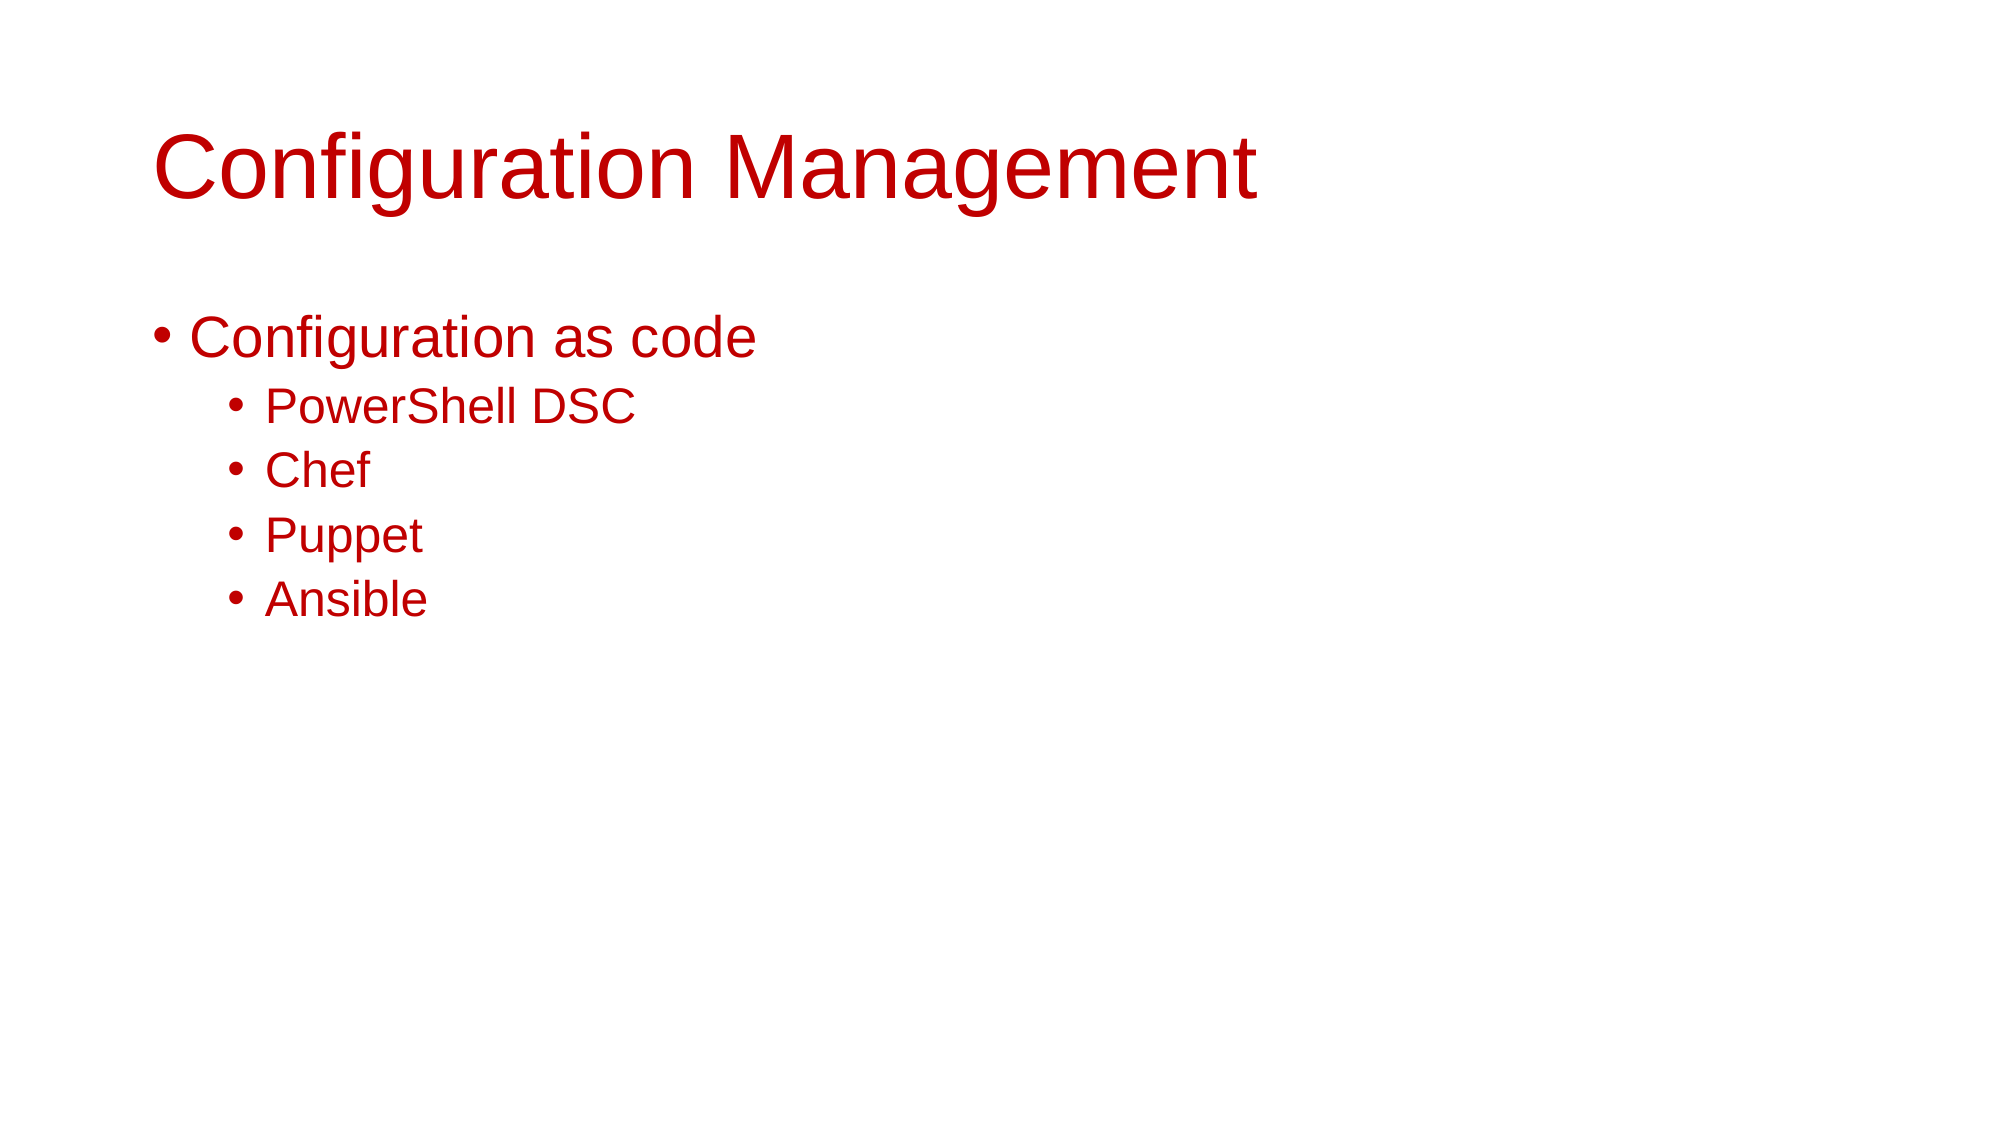

# Configuration Management
Configuration as code
PowerShell DSC
Chef
Puppet
Ansible